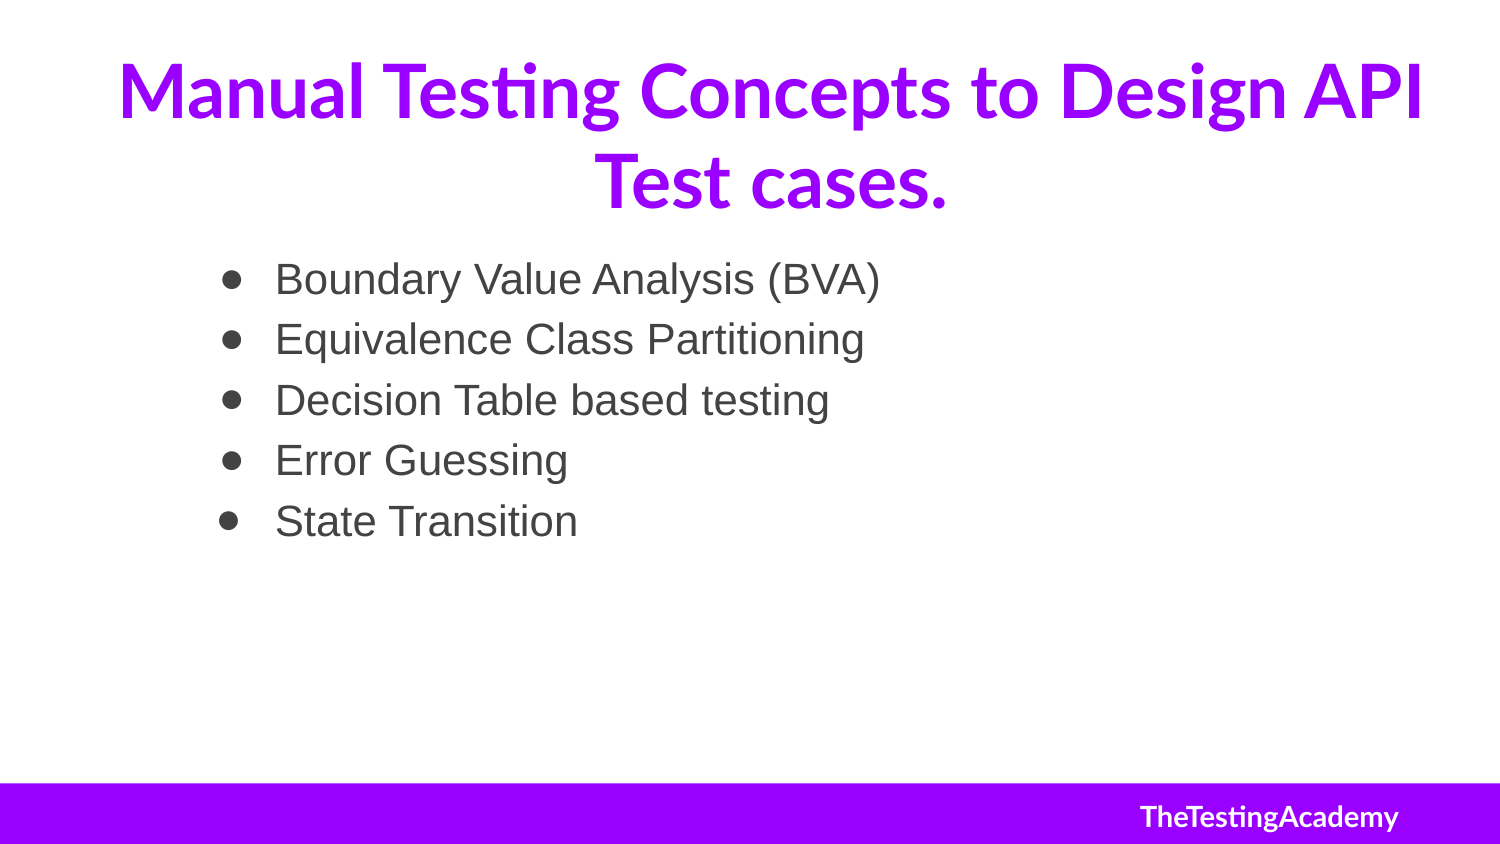

# Manual Testing Concepts to Design API Test cases.
Boundary Value Analysis (BVA)
Equivalence Class Partitioning
Decision Table based testing
Error Guessing
State Transition